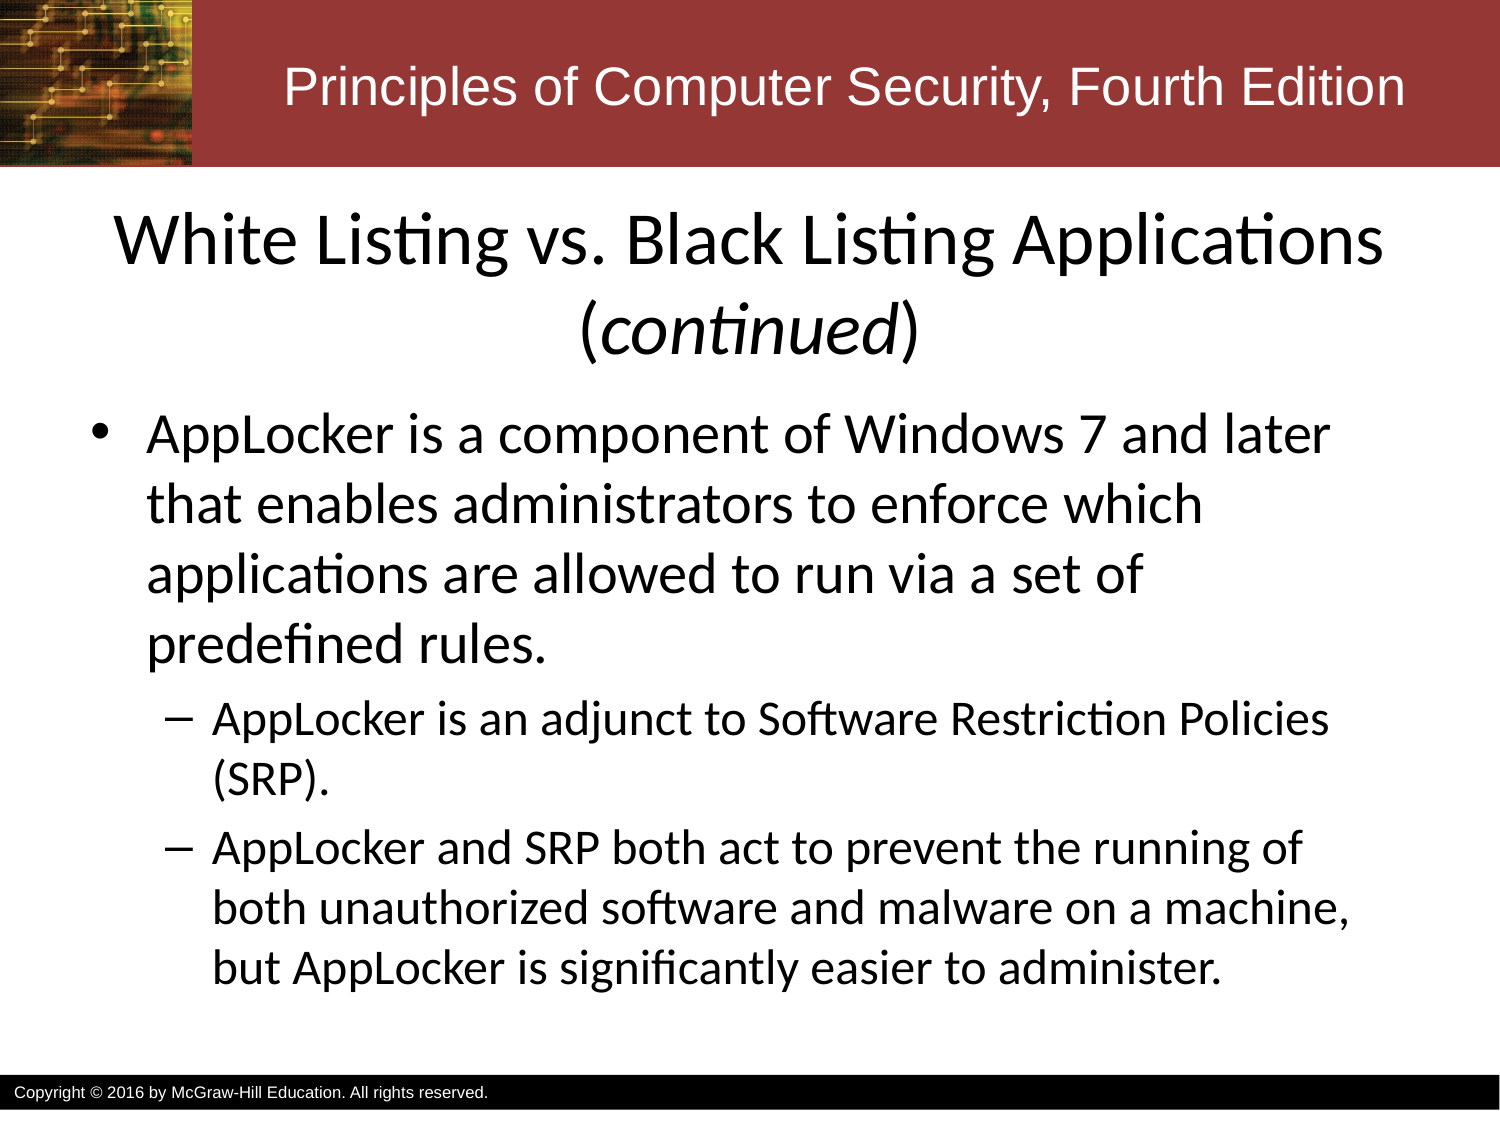

# White Listing vs. Black Listing Applications (continued)
AppLocker is a component of Windows 7 and later that enables administrators to enforce which applications are allowed to run via a set of predefined rules.
AppLocker is an adjunct to Software Restriction Policies (SRP).
AppLocker and SRP both act to prevent the running of both unauthorized software and malware on a machine, but AppLocker is significantly easier to administer.